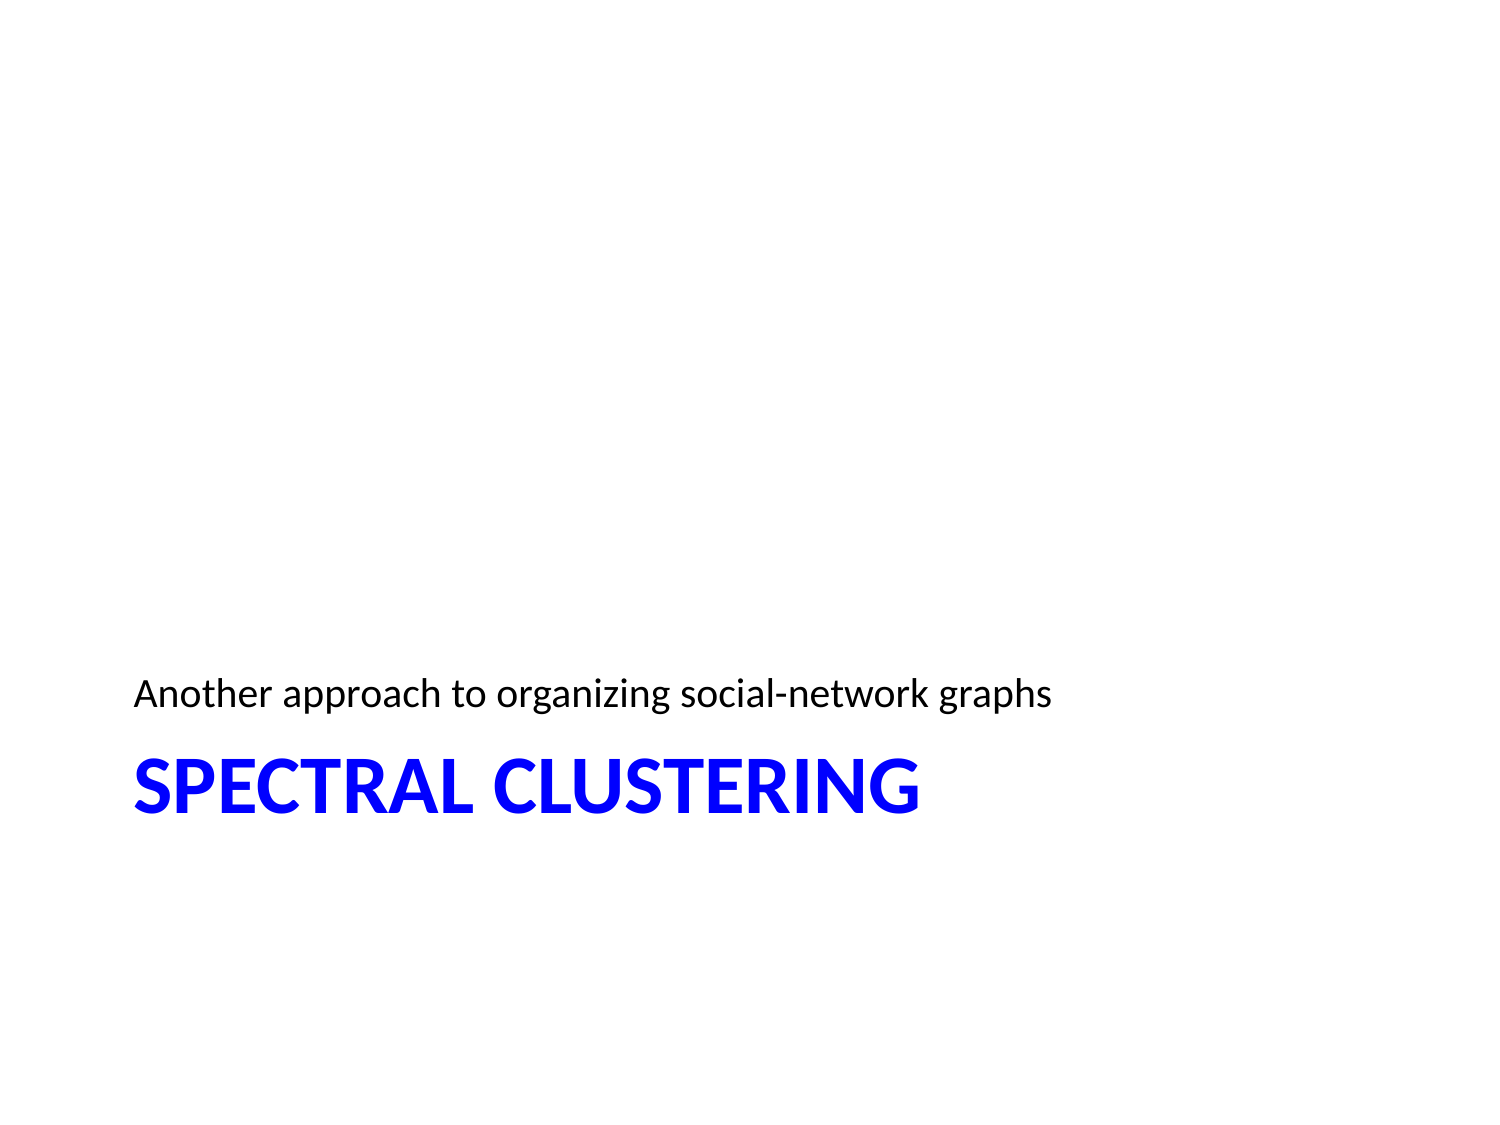

Another approach to organizing social-network graphs
# Spectral Clustering